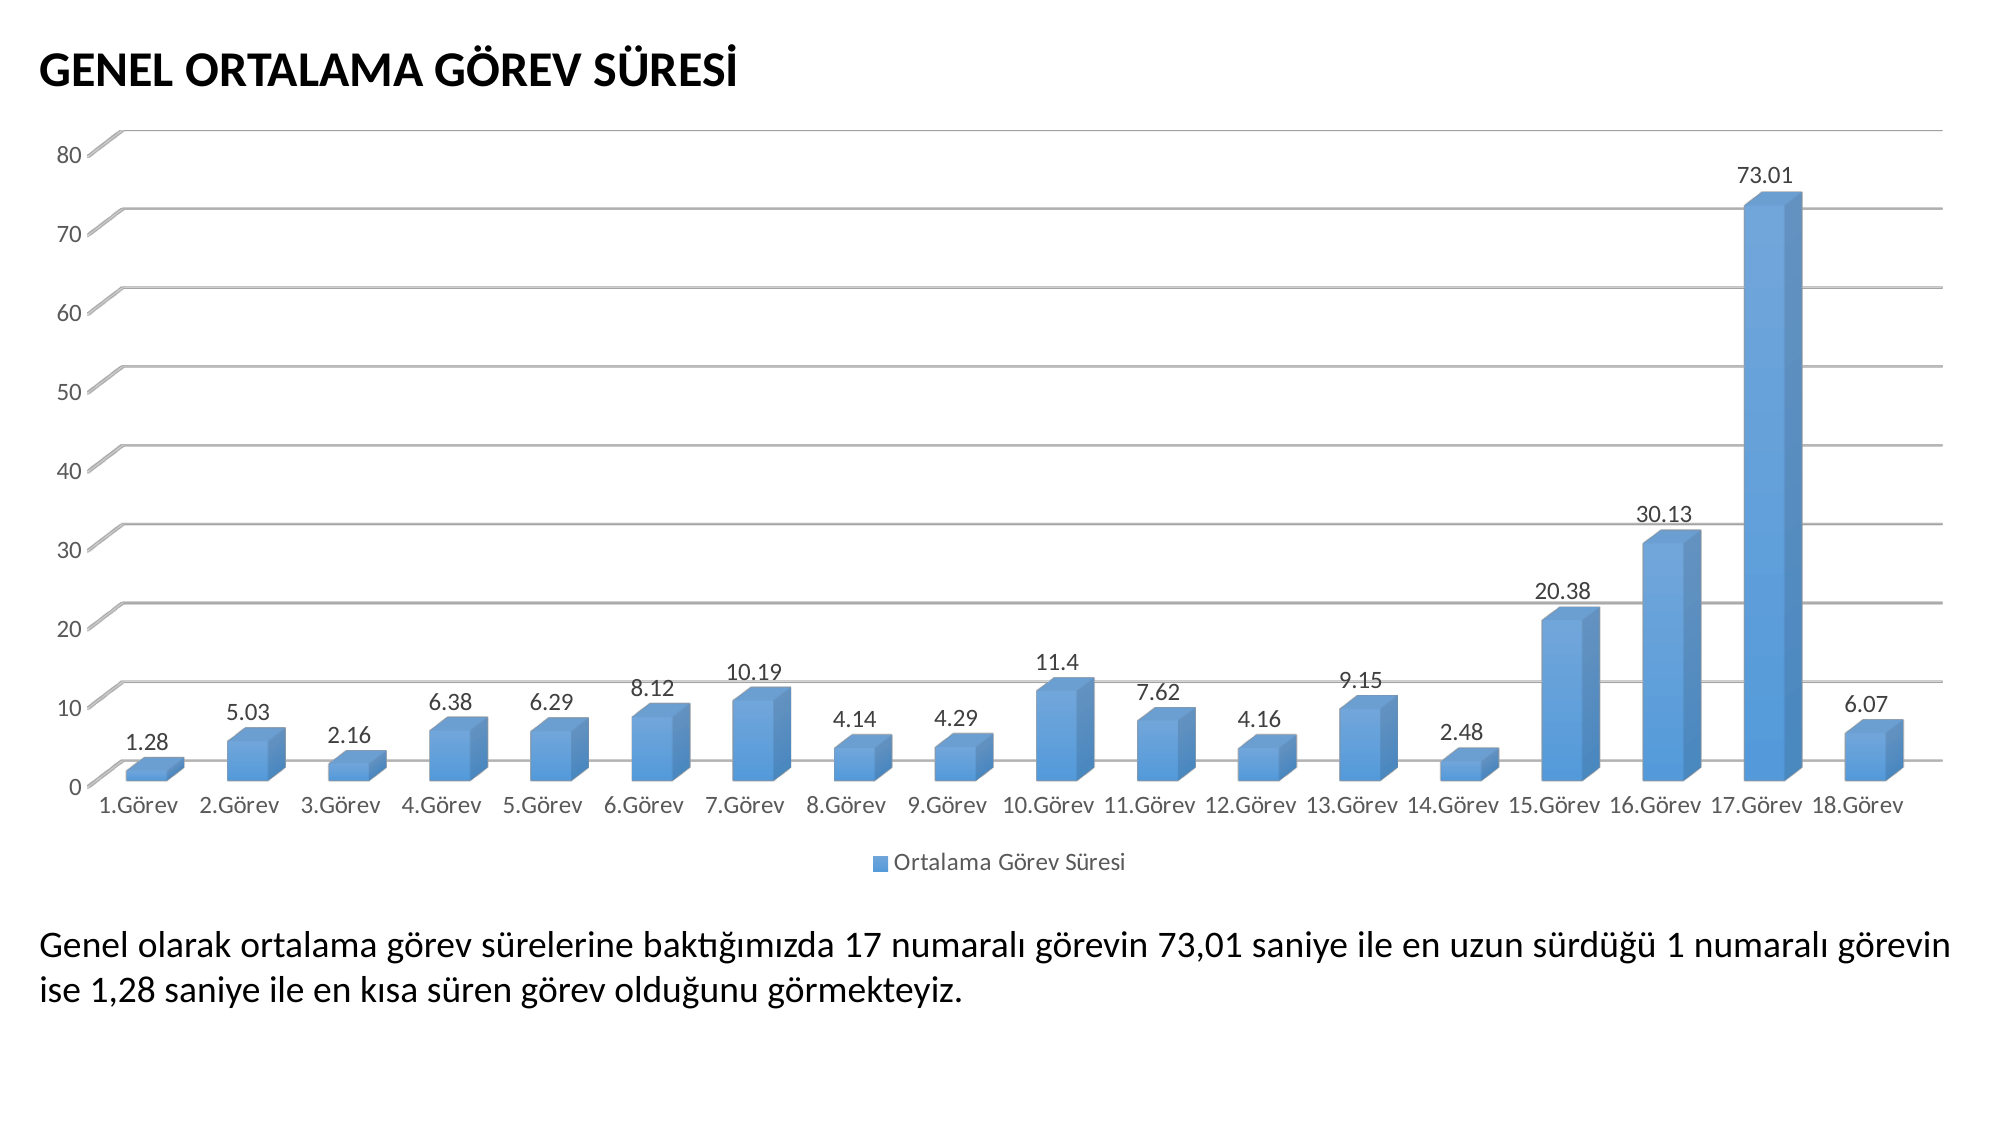

GENEL ORTALAMA GÖREV SÜRESİ

[unsupported chart]

Genel olarak ortalama görev sürelerine baktığımızda 17 numaralı görevin 73,01 saniye ile en uzun sürdüğü 1 numaralı görevin ise 1,28 saniye ile en kısa süren görev olduğunu görmekteyiz.